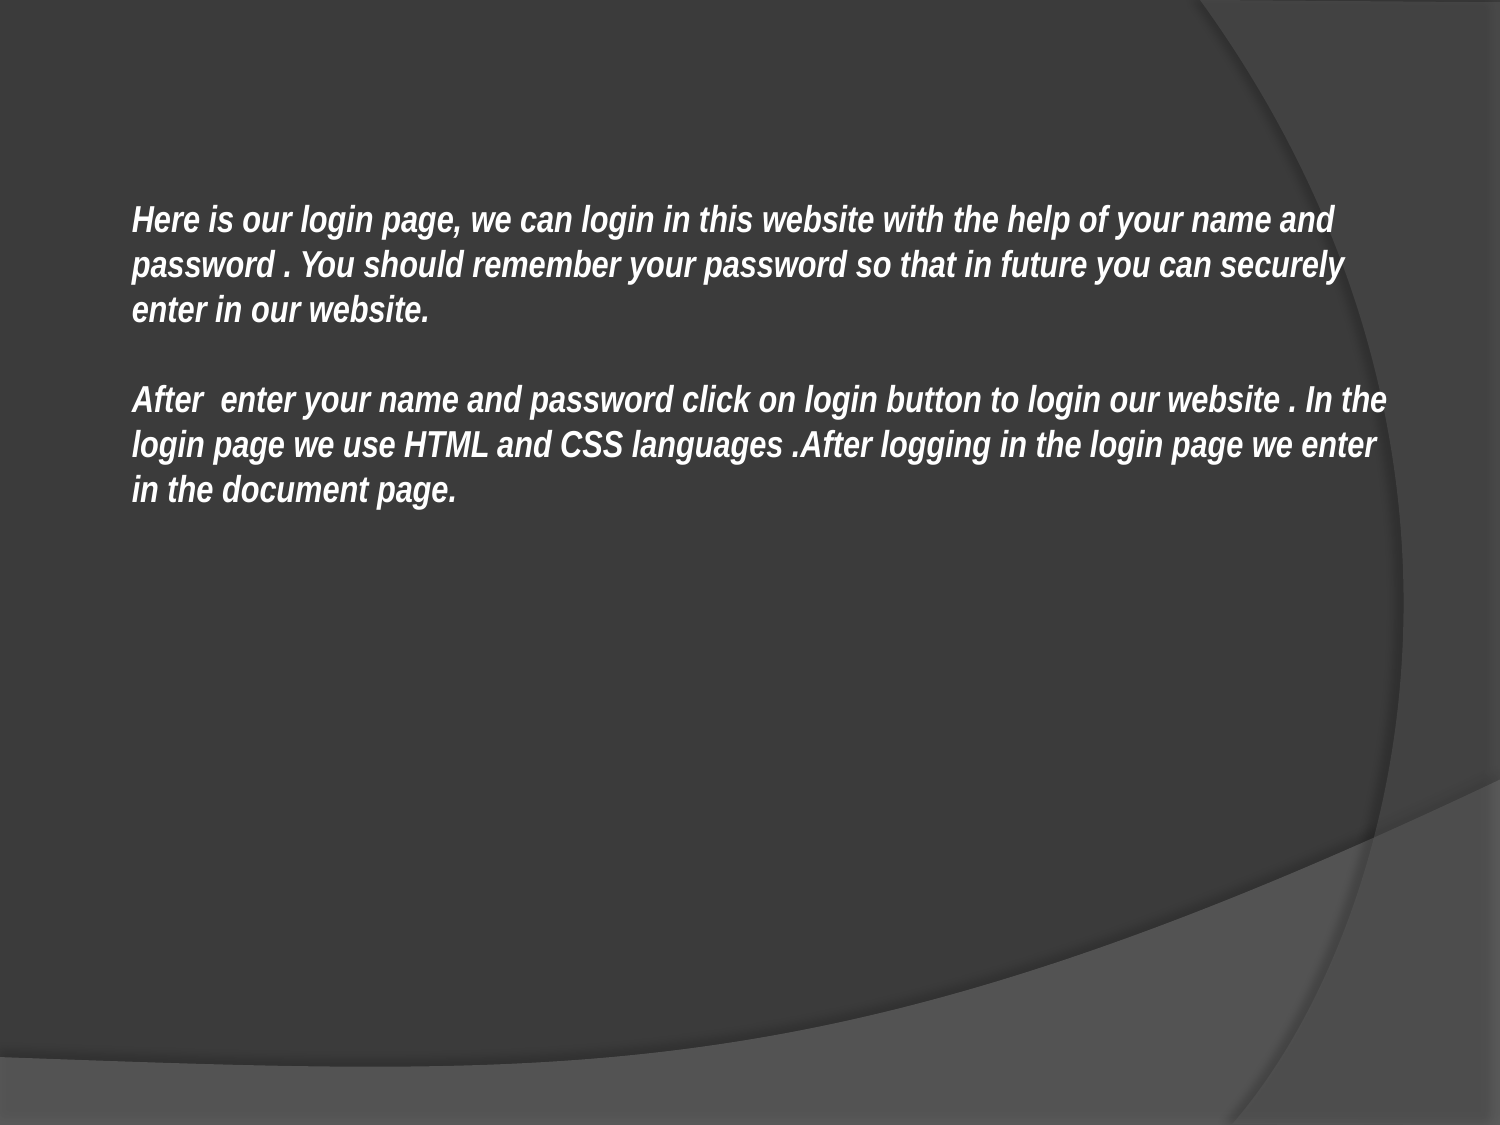

Here is our login page, we can login in this website with the help of your name and password . You should remember your password so that in future you can securely enter in our website.

After  enter your name and password click on login button to login our website . In the login page we use HTML and CSS languages .After logging in the login page we enter in the document page.